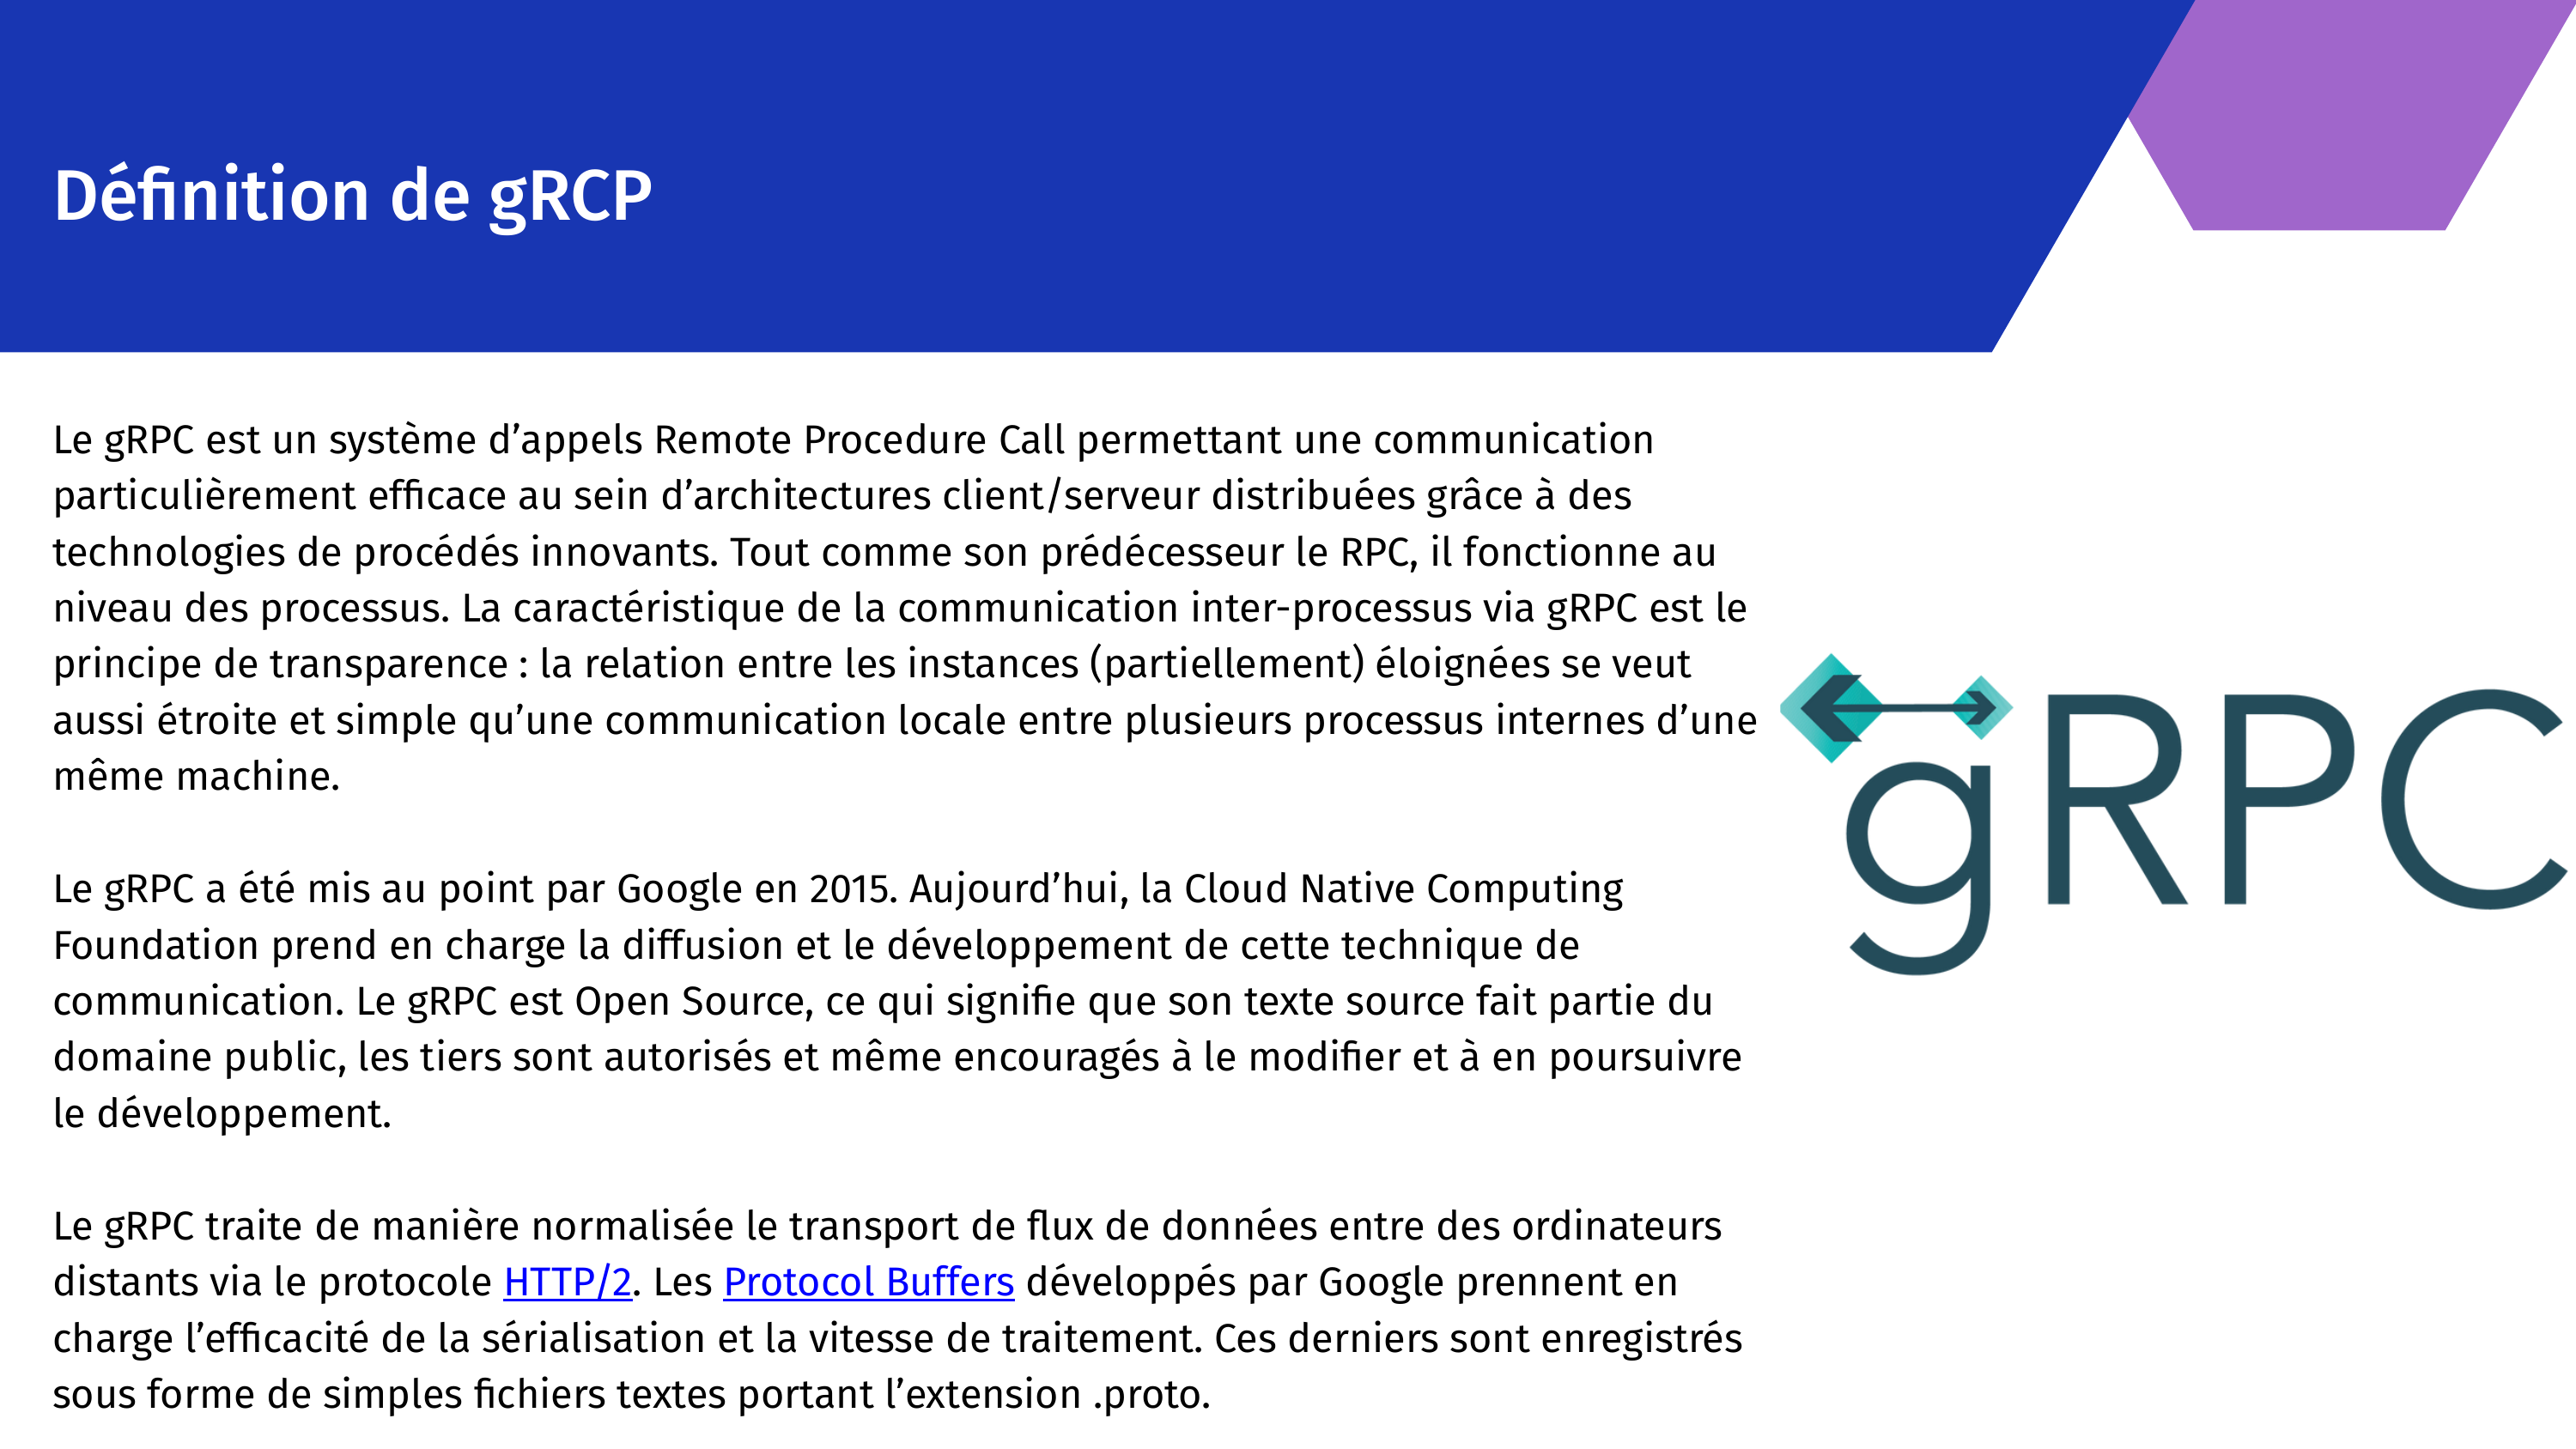

Définition de gRCP
Le gRPC est un système d’appels Remote Procedure Call permettant une communication particulièrement efficace au sein d’architectures client/serveur distribuées grâce à des technologies de procédés innovants. Tout comme son prédécesseur le RPC, il fonctionne au niveau des processus. La caractéristique de la communication inter-processus via gRPC est le principe de transparence : la relation entre les instances (partiellement) éloignées se veut aussi étroite et simple qu’une communication locale entre plusieurs processus internes d’une même machine.

Le gRPC a été mis au point par Google en 2015. Aujourd’hui, la Cloud Native Computing Foundation prend en charge la diffusion et le développement de cette technique de communication. Le gRPC est Open Source, ce qui signifie que son texte source fait partie du domaine public, les tiers sont autorisés et même encouragés à le modifier et à en poursuivre le développement.

Le gRPC traite de manière normalisée le transport de flux de données entre des ordinateurs distants via le protocole HTTP/2. Les Protocol Buffers développés par Google prennent en charge l’efficacité de la sérialisation et la vitesse de traitement. Ces derniers sont enregistrés sous forme de simples fichiers textes portant l’extension .proto.